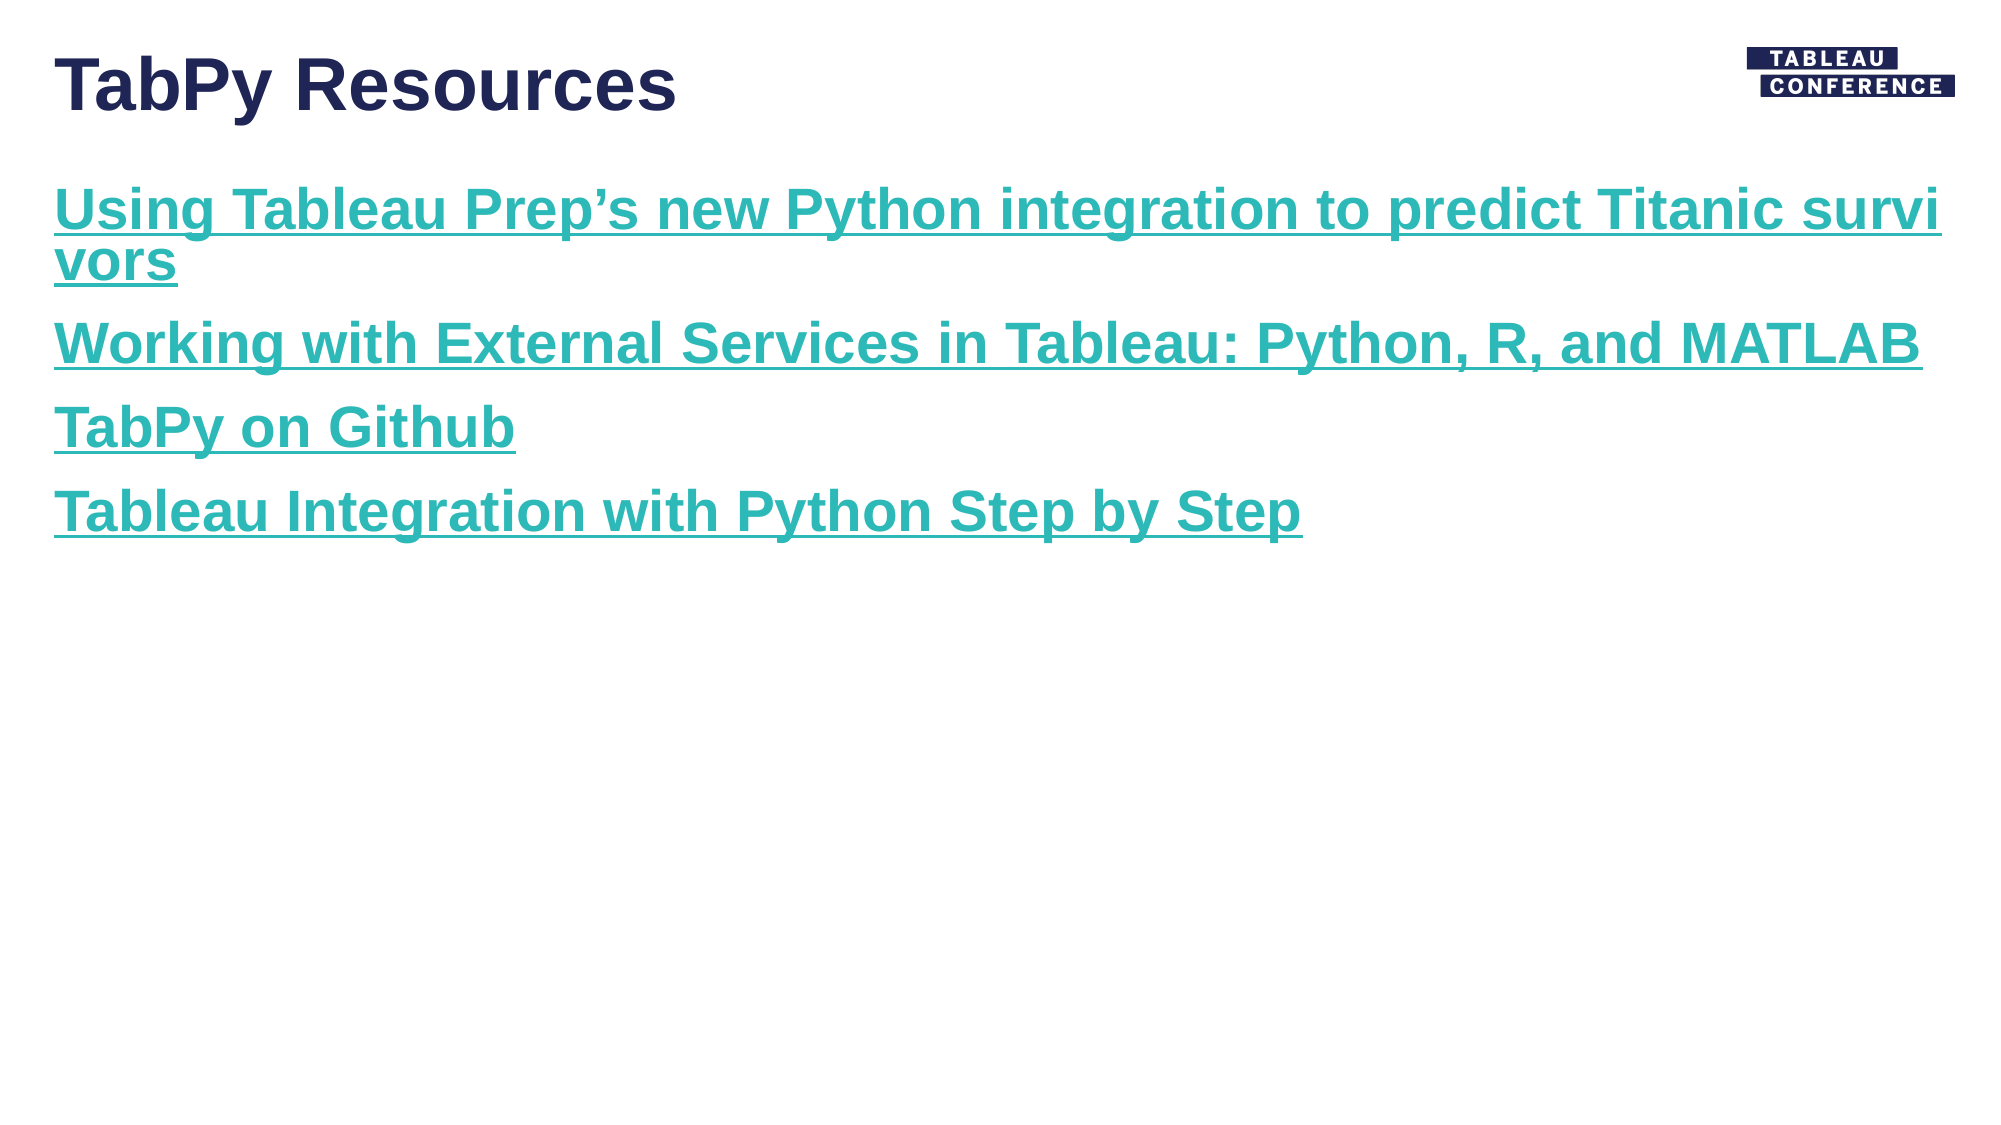

# TabPy Resources
Using Tableau Prep’s new Python integration to predict Titanic survivors
Working with External Services in Tableau: Python, R, and MATLAB
TabPy on Github
Tableau Integration with Python Step by Step